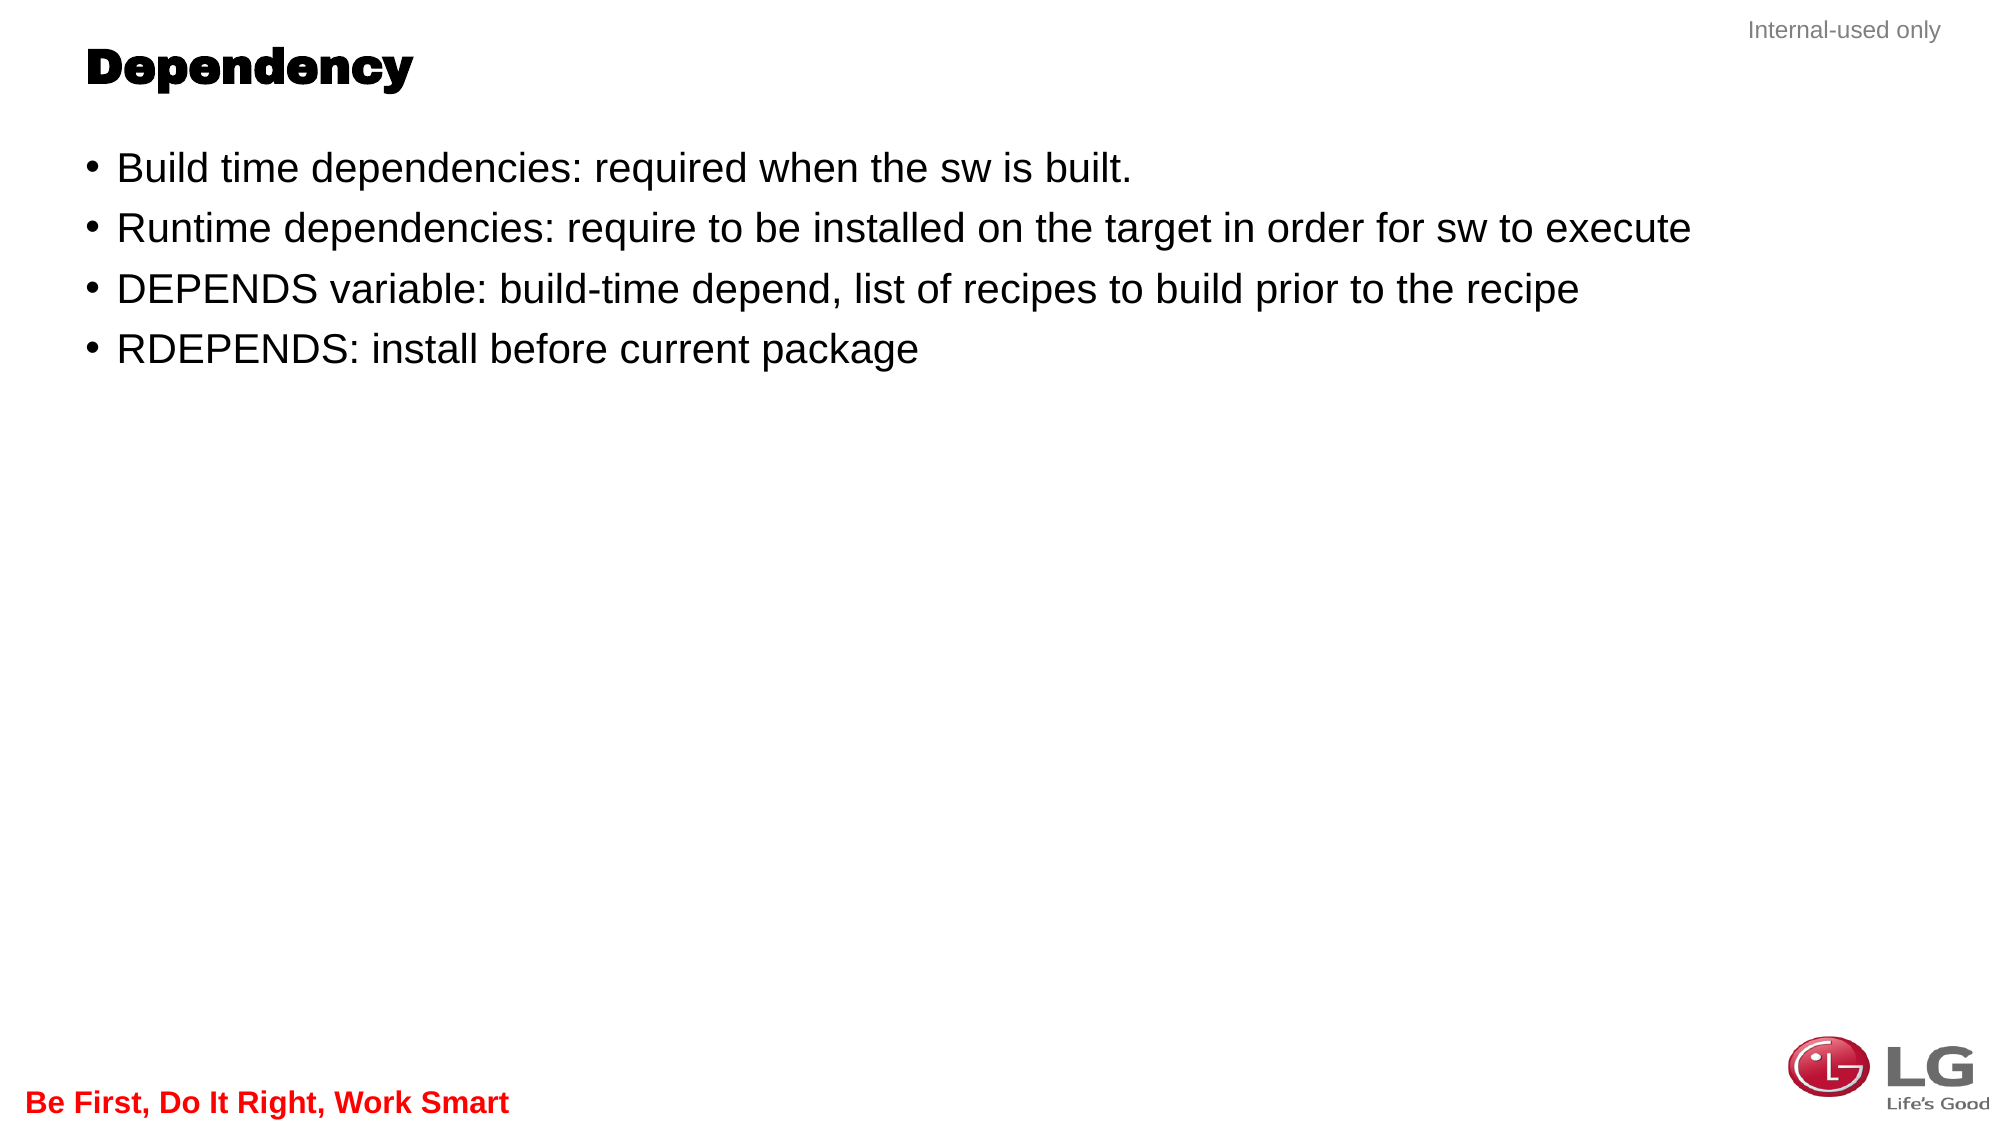

# Dependency
Build time dependencies: required when the sw is built.
Runtime dependencies: require to be installed on the target in order for sw to execute
DEPENDS variable: build-time depend, list of recipes to build prior to the recipe
RDEPENDS: install before current package